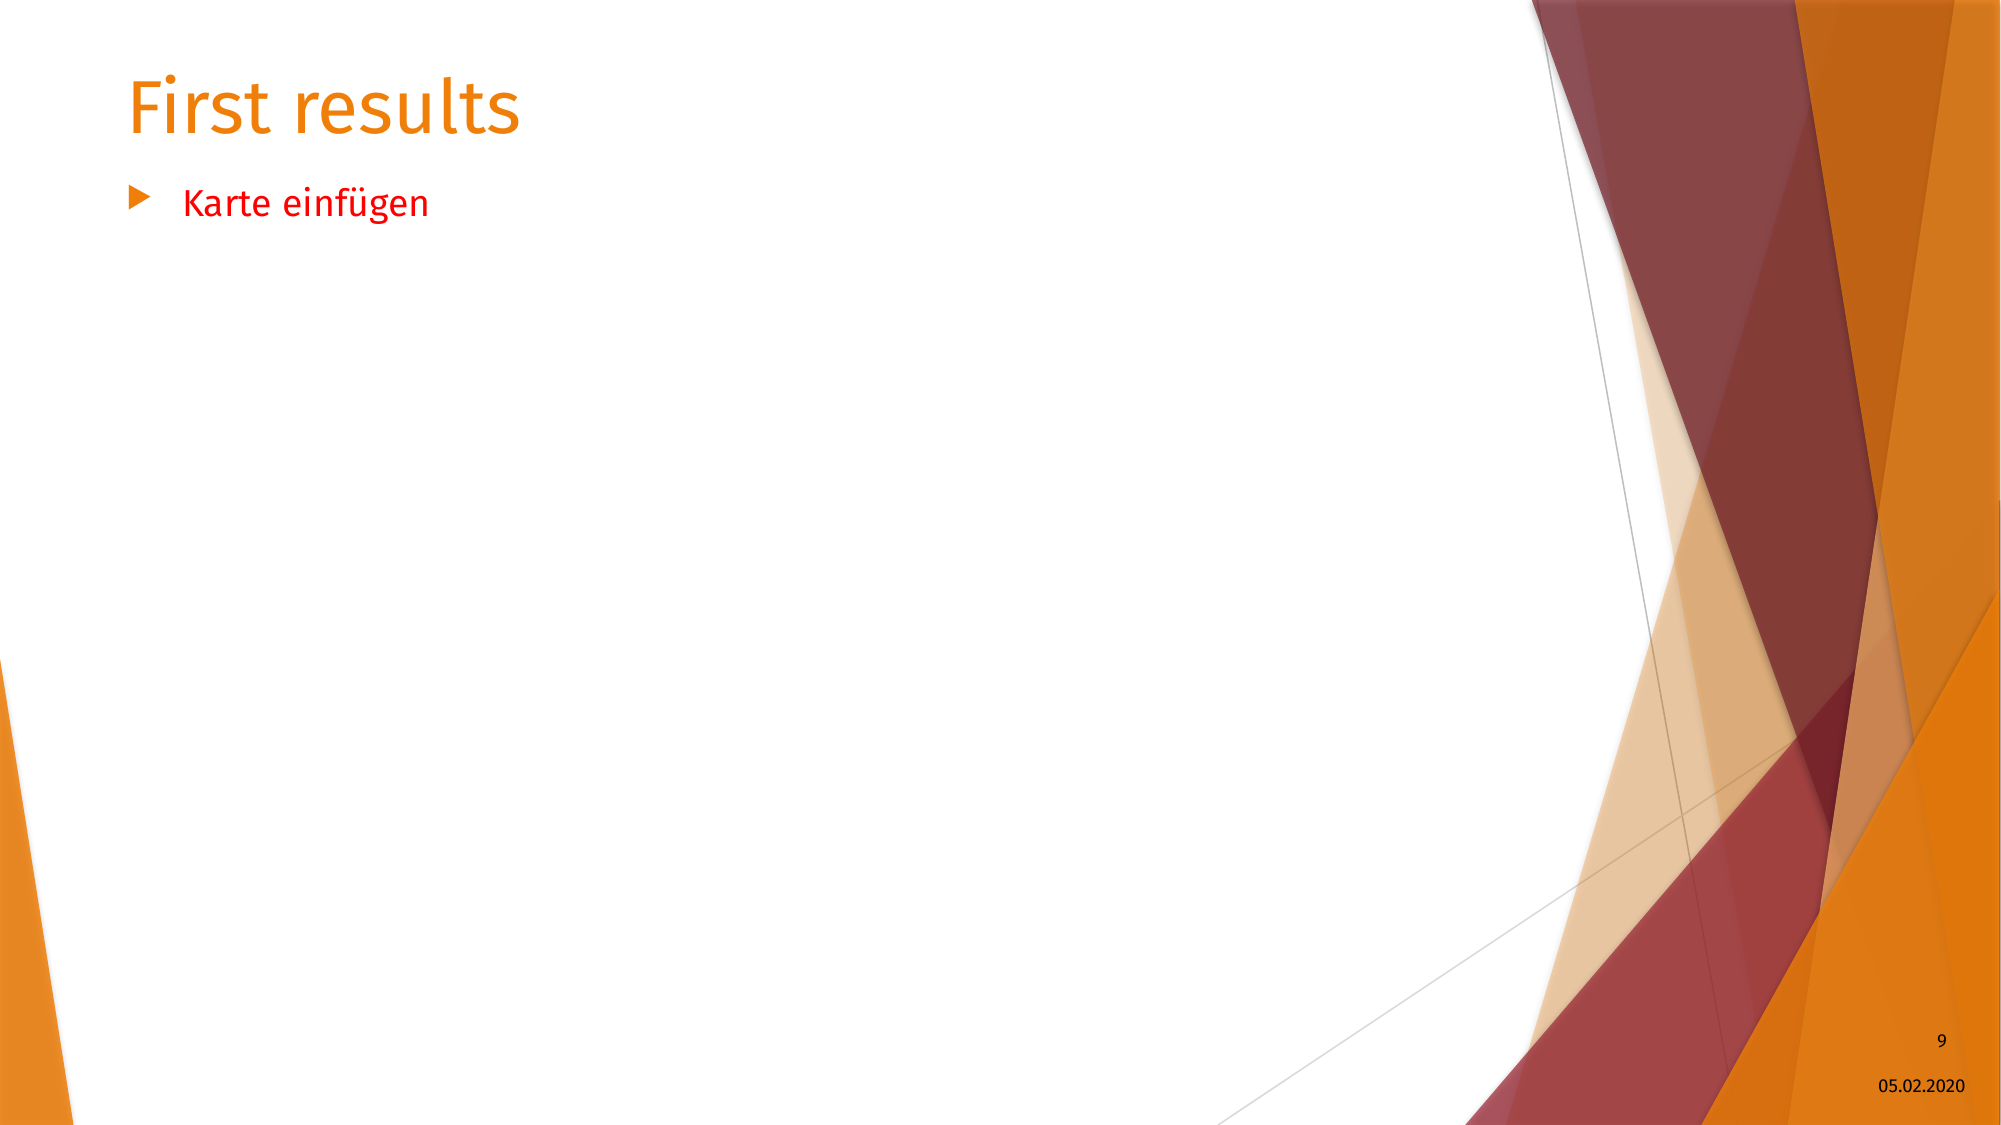

# First results
Karte einfügen
9
05.02.2020